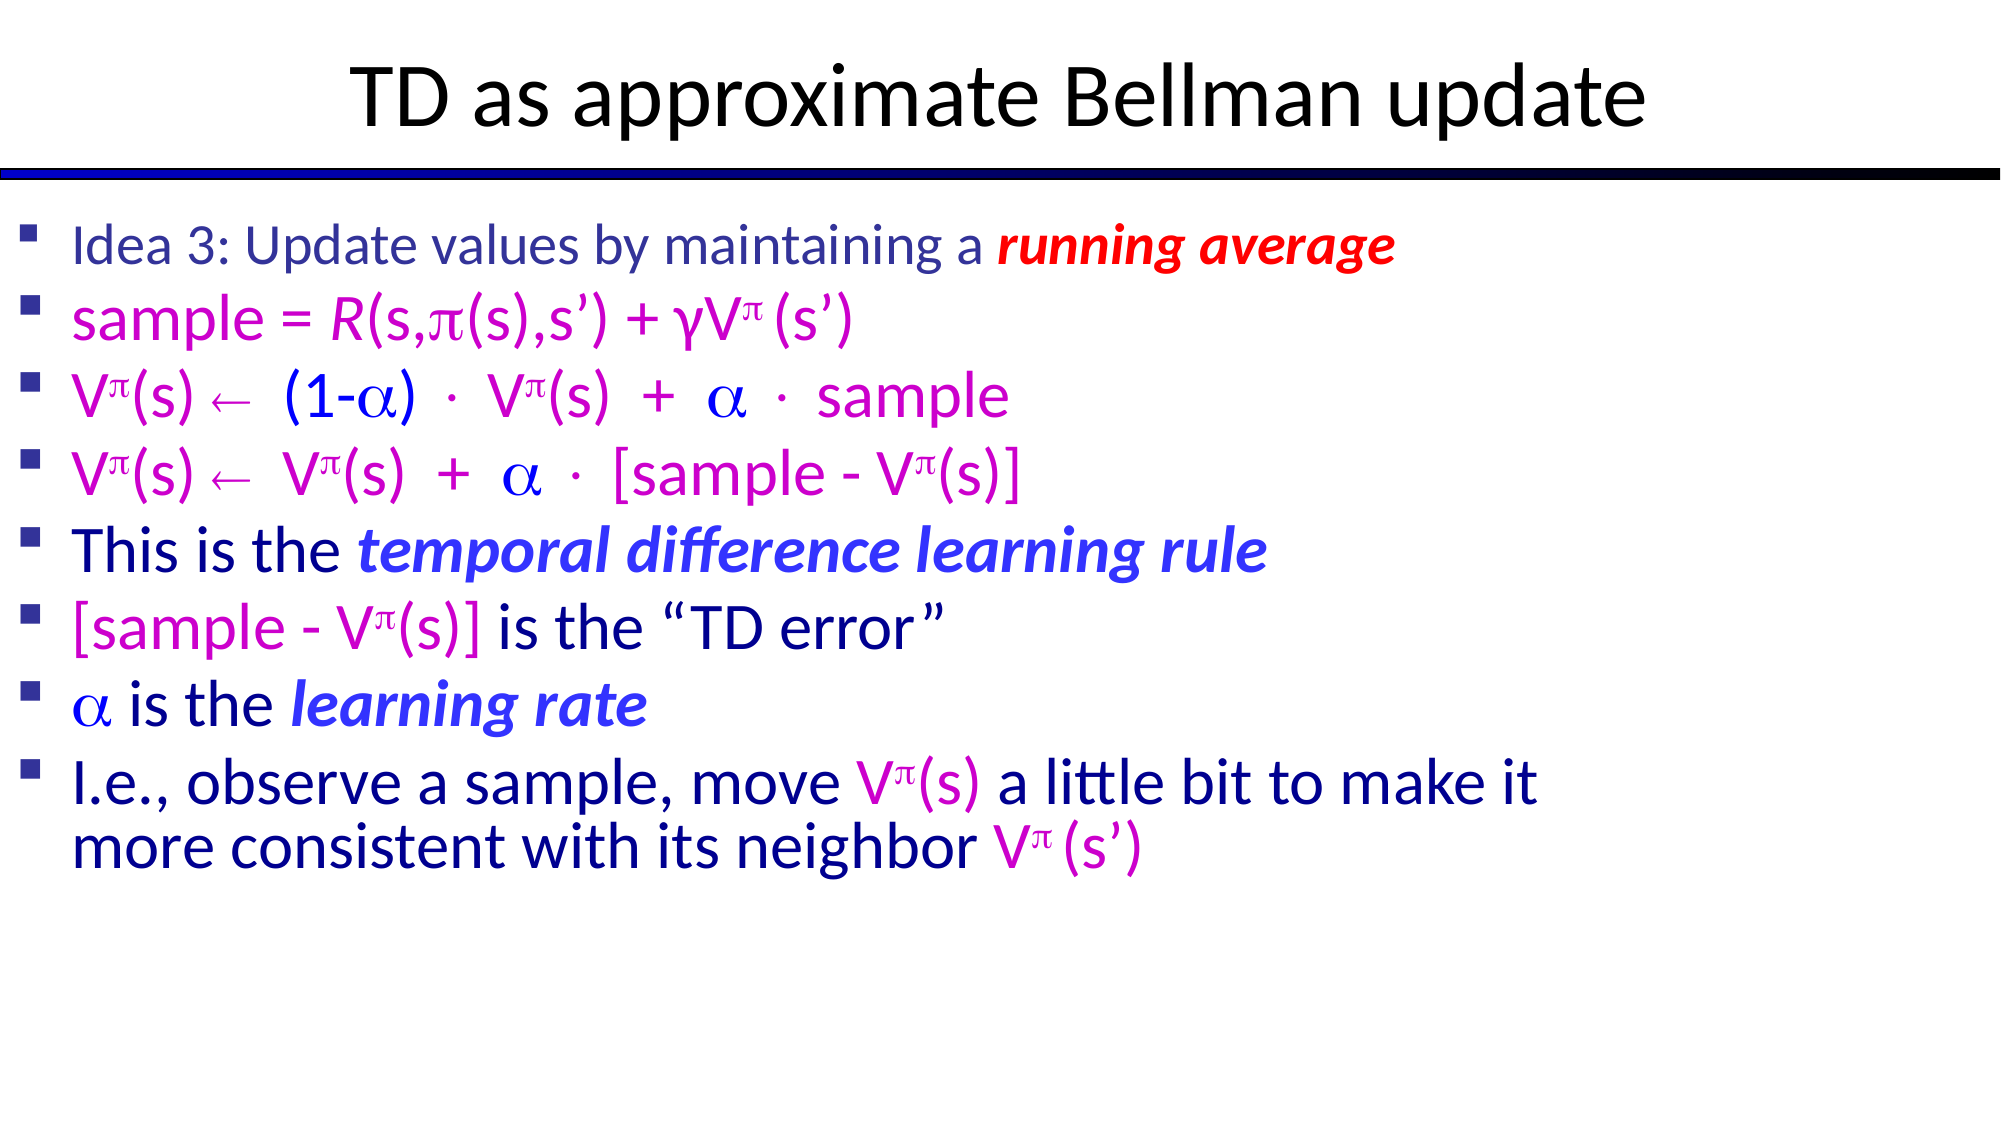

# TD as approximate Bellman update
Idea 3: Update values by maintaining a running average
sample = R(s,π(s),s’) + γVπ (s’)
Vπ(s) ←  (1-α) ⋅ Vπ(s)  +  α ⋅ sample
Vπ(s) ←  Vπ(s)  +  α ⋅ [sample - Vπ(s)]
This is the temporal difference learning rule
[sample - Vπ(s)] is the “TD error”
α is the learning rate
I.e., observe a sample, move Vπ(s) a little bit to make it more consistent with its neighbor Vπ (s’)